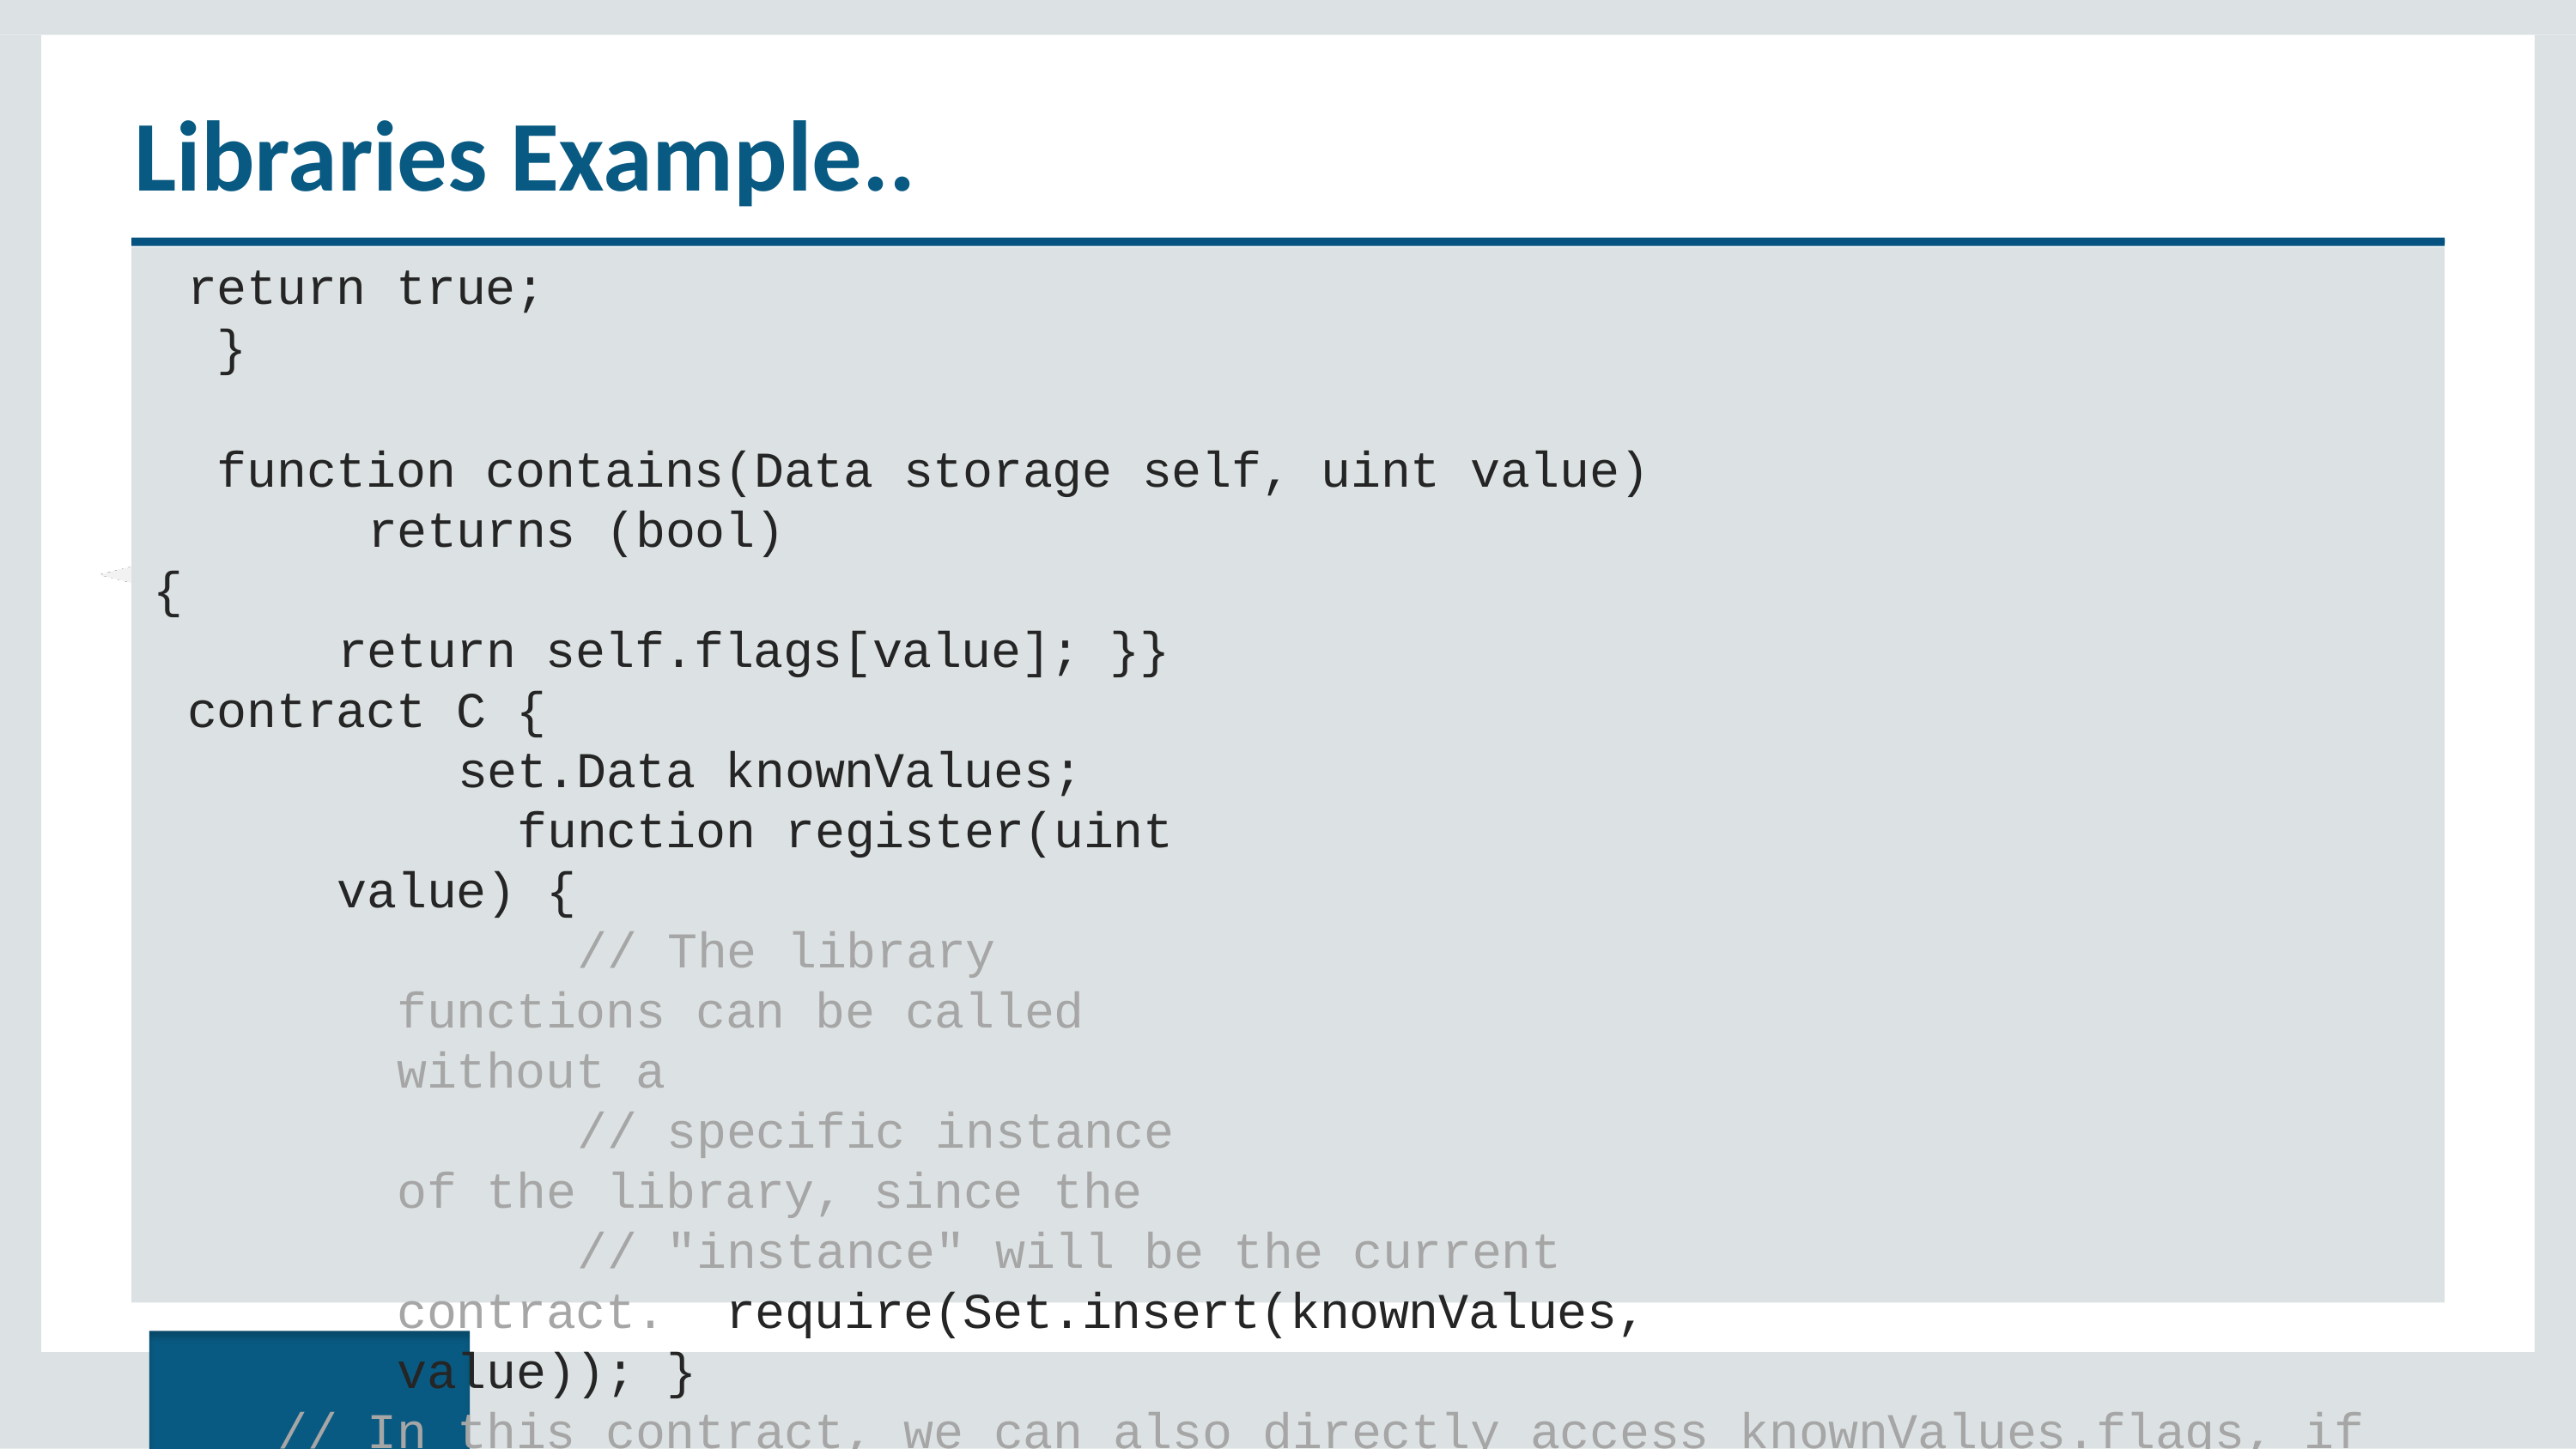

# Libraries Example..

return true;
}

function contains(Data storage self, uint value)  returns (bool)
{
return self.flags[value]; }}  contract C {
set.Data knownValues;
function register(uint value) {
// The library functions can be called without a
// specific instance of the library, since the
// "instance" will be the current contract.  require(Set.insert(knownValues, value)); }
// In this contract, we can also directly access knownValues.flags, if  we want
}